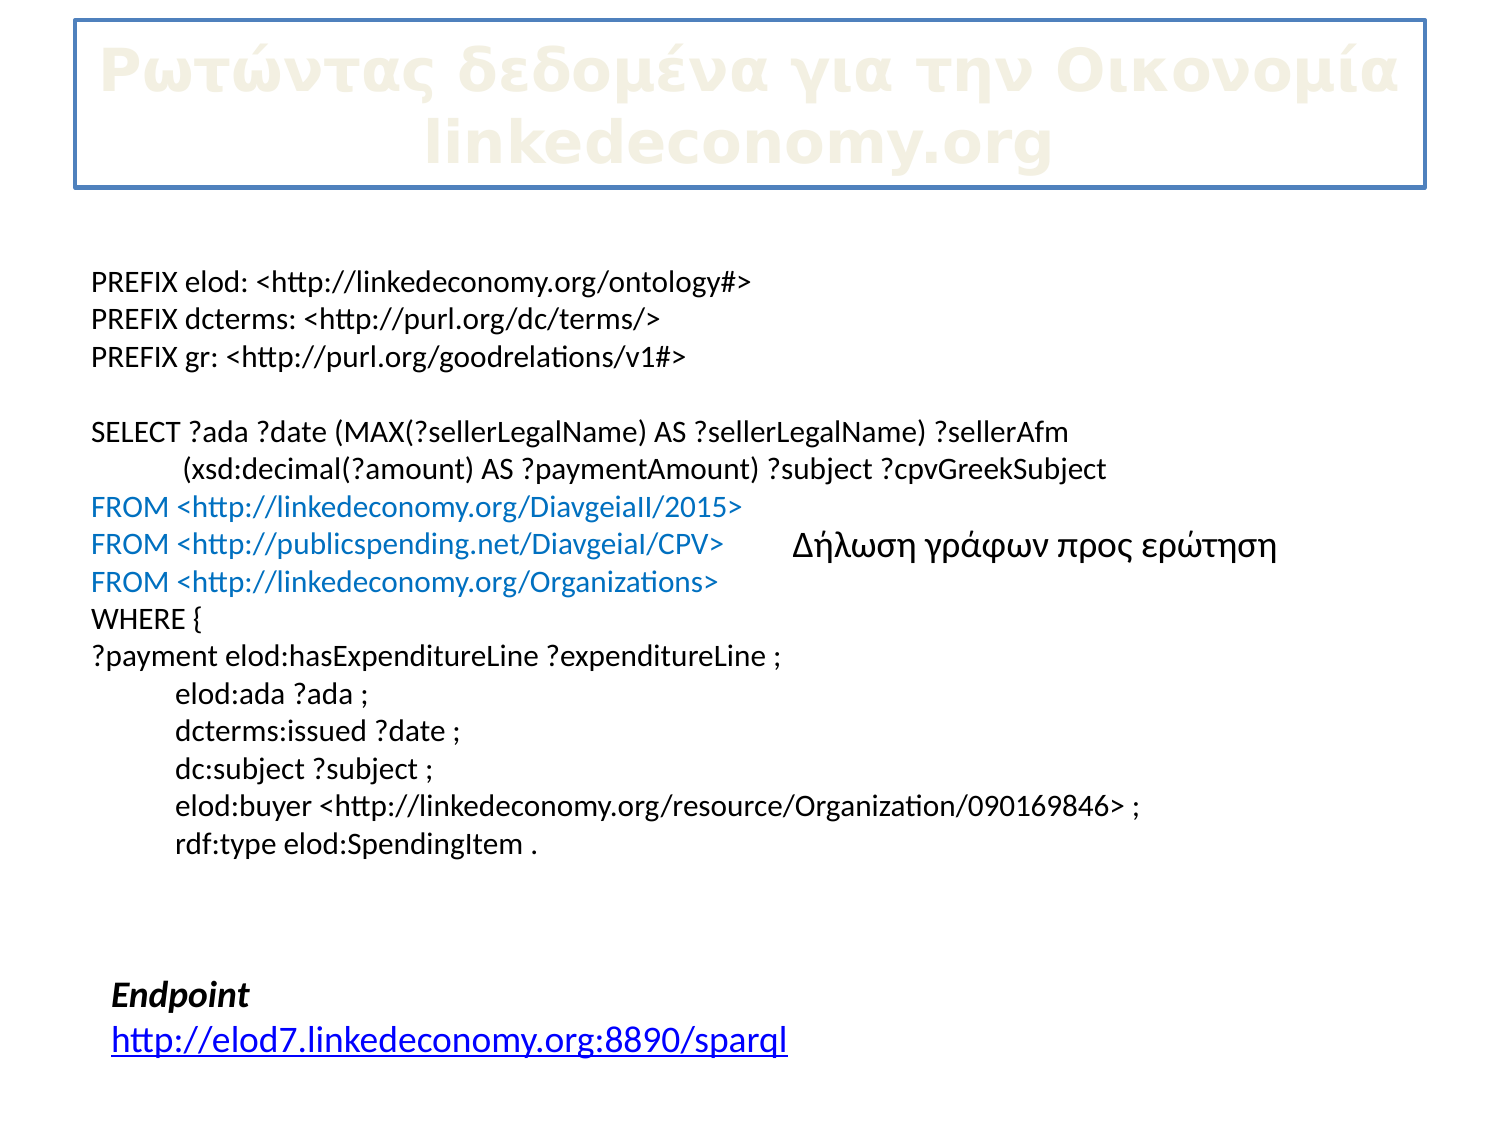

# Ρωτώντας δεδομένα για την Οικονομία linkedeconomy.org
PREFIX elod: <http://linkedeconomy.org/ontology#>
PREFIX dcterms: <http://purl.org/dc/terms/>
PREFIX gr: <http://purl.org/goodrelations/v1#>

SELECT ?ada ?date (MAX(?sellerLegalName) AS ?sellerLegalName) ?sellerAfm
             (xsd:decimal(?amount) AS ?paymentAmount) ?subject ?cpvGreekSubject
FROM <http://linkedeconomy.org/DiavgeiaII/2015>
FROM <http://publicspending.net/DiavgeiaI/CPV>
FROM <http://linkedeconomy.org/Organizations>
WHERE {
?payment elod:hasExpenditureLine ?expenditureLine ;
            elod:ada ?ada ;
            dcterms:issued ?date ;
            dc:subject ?subject ;
            elod:buyer <http://linkedeconomy.org/resource/Organization/090169846> ;
            rdf:type elod:SpendingItem .
Δήλωση γράφων προς ερώτηση
Endpoint
http://elod7.linkedeconomy.org:8890/sparql